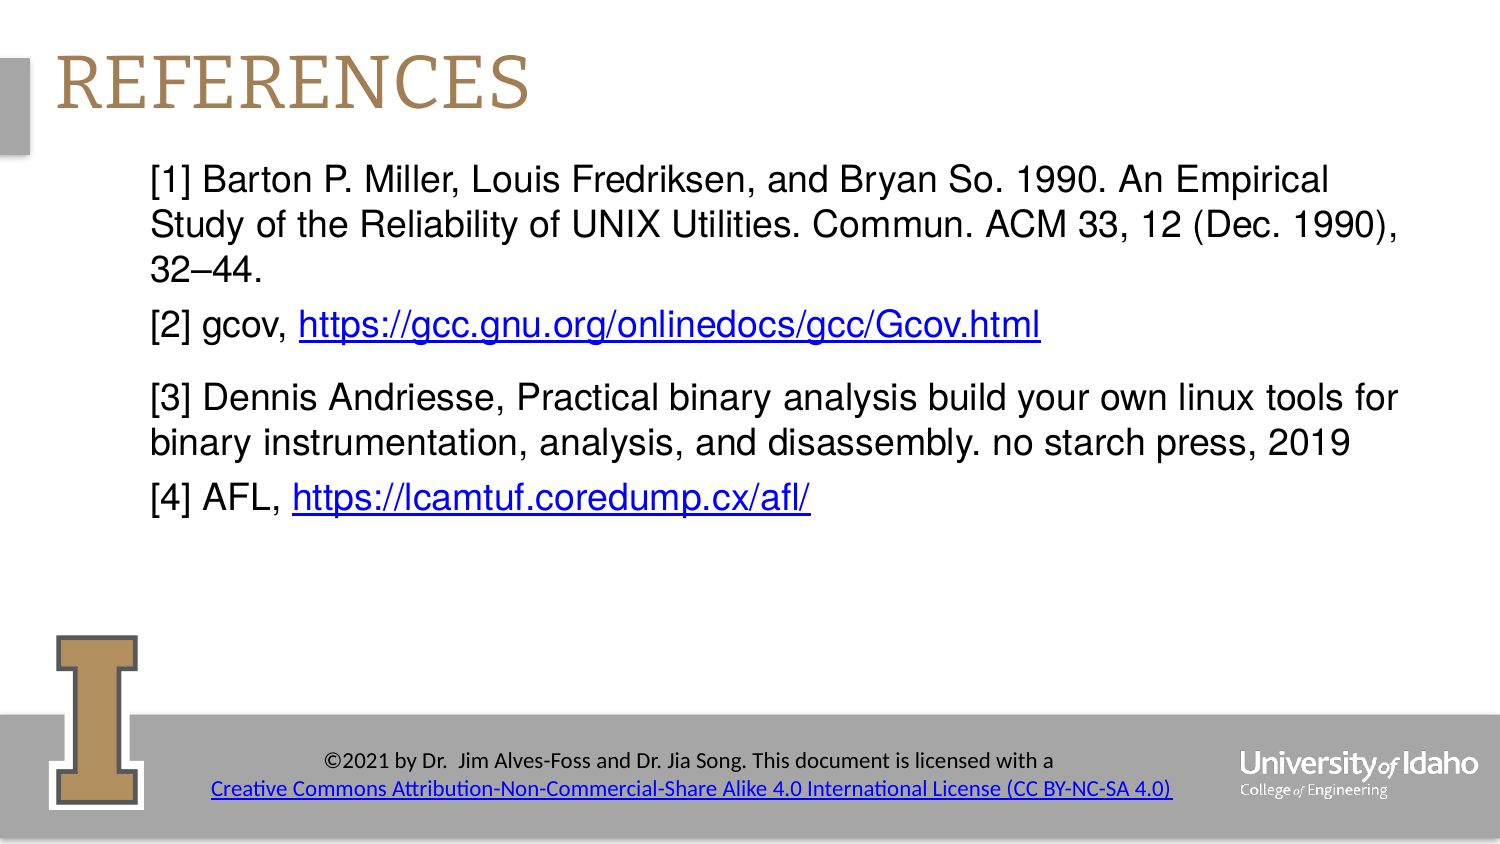

# References
[1] Barton P. Miller, Louis Fredriksen, and Bryan So. 1990. An Empirical Study of the Reliability of UNIX Utilities. Commun. ACM 33, 12 (Dec. 1990), 32–44.
[2] gcov, https://gcc.gnu.org/onlinedocs/gcc/Gcov.html
[3] Dennis Andriesse, Practical binary analysis build your own linux tools for binary instrumentation, analysis, and disassembly. no starch press, 2019
[4] AFL, https://lcamtuf.coredump.cx/afl/